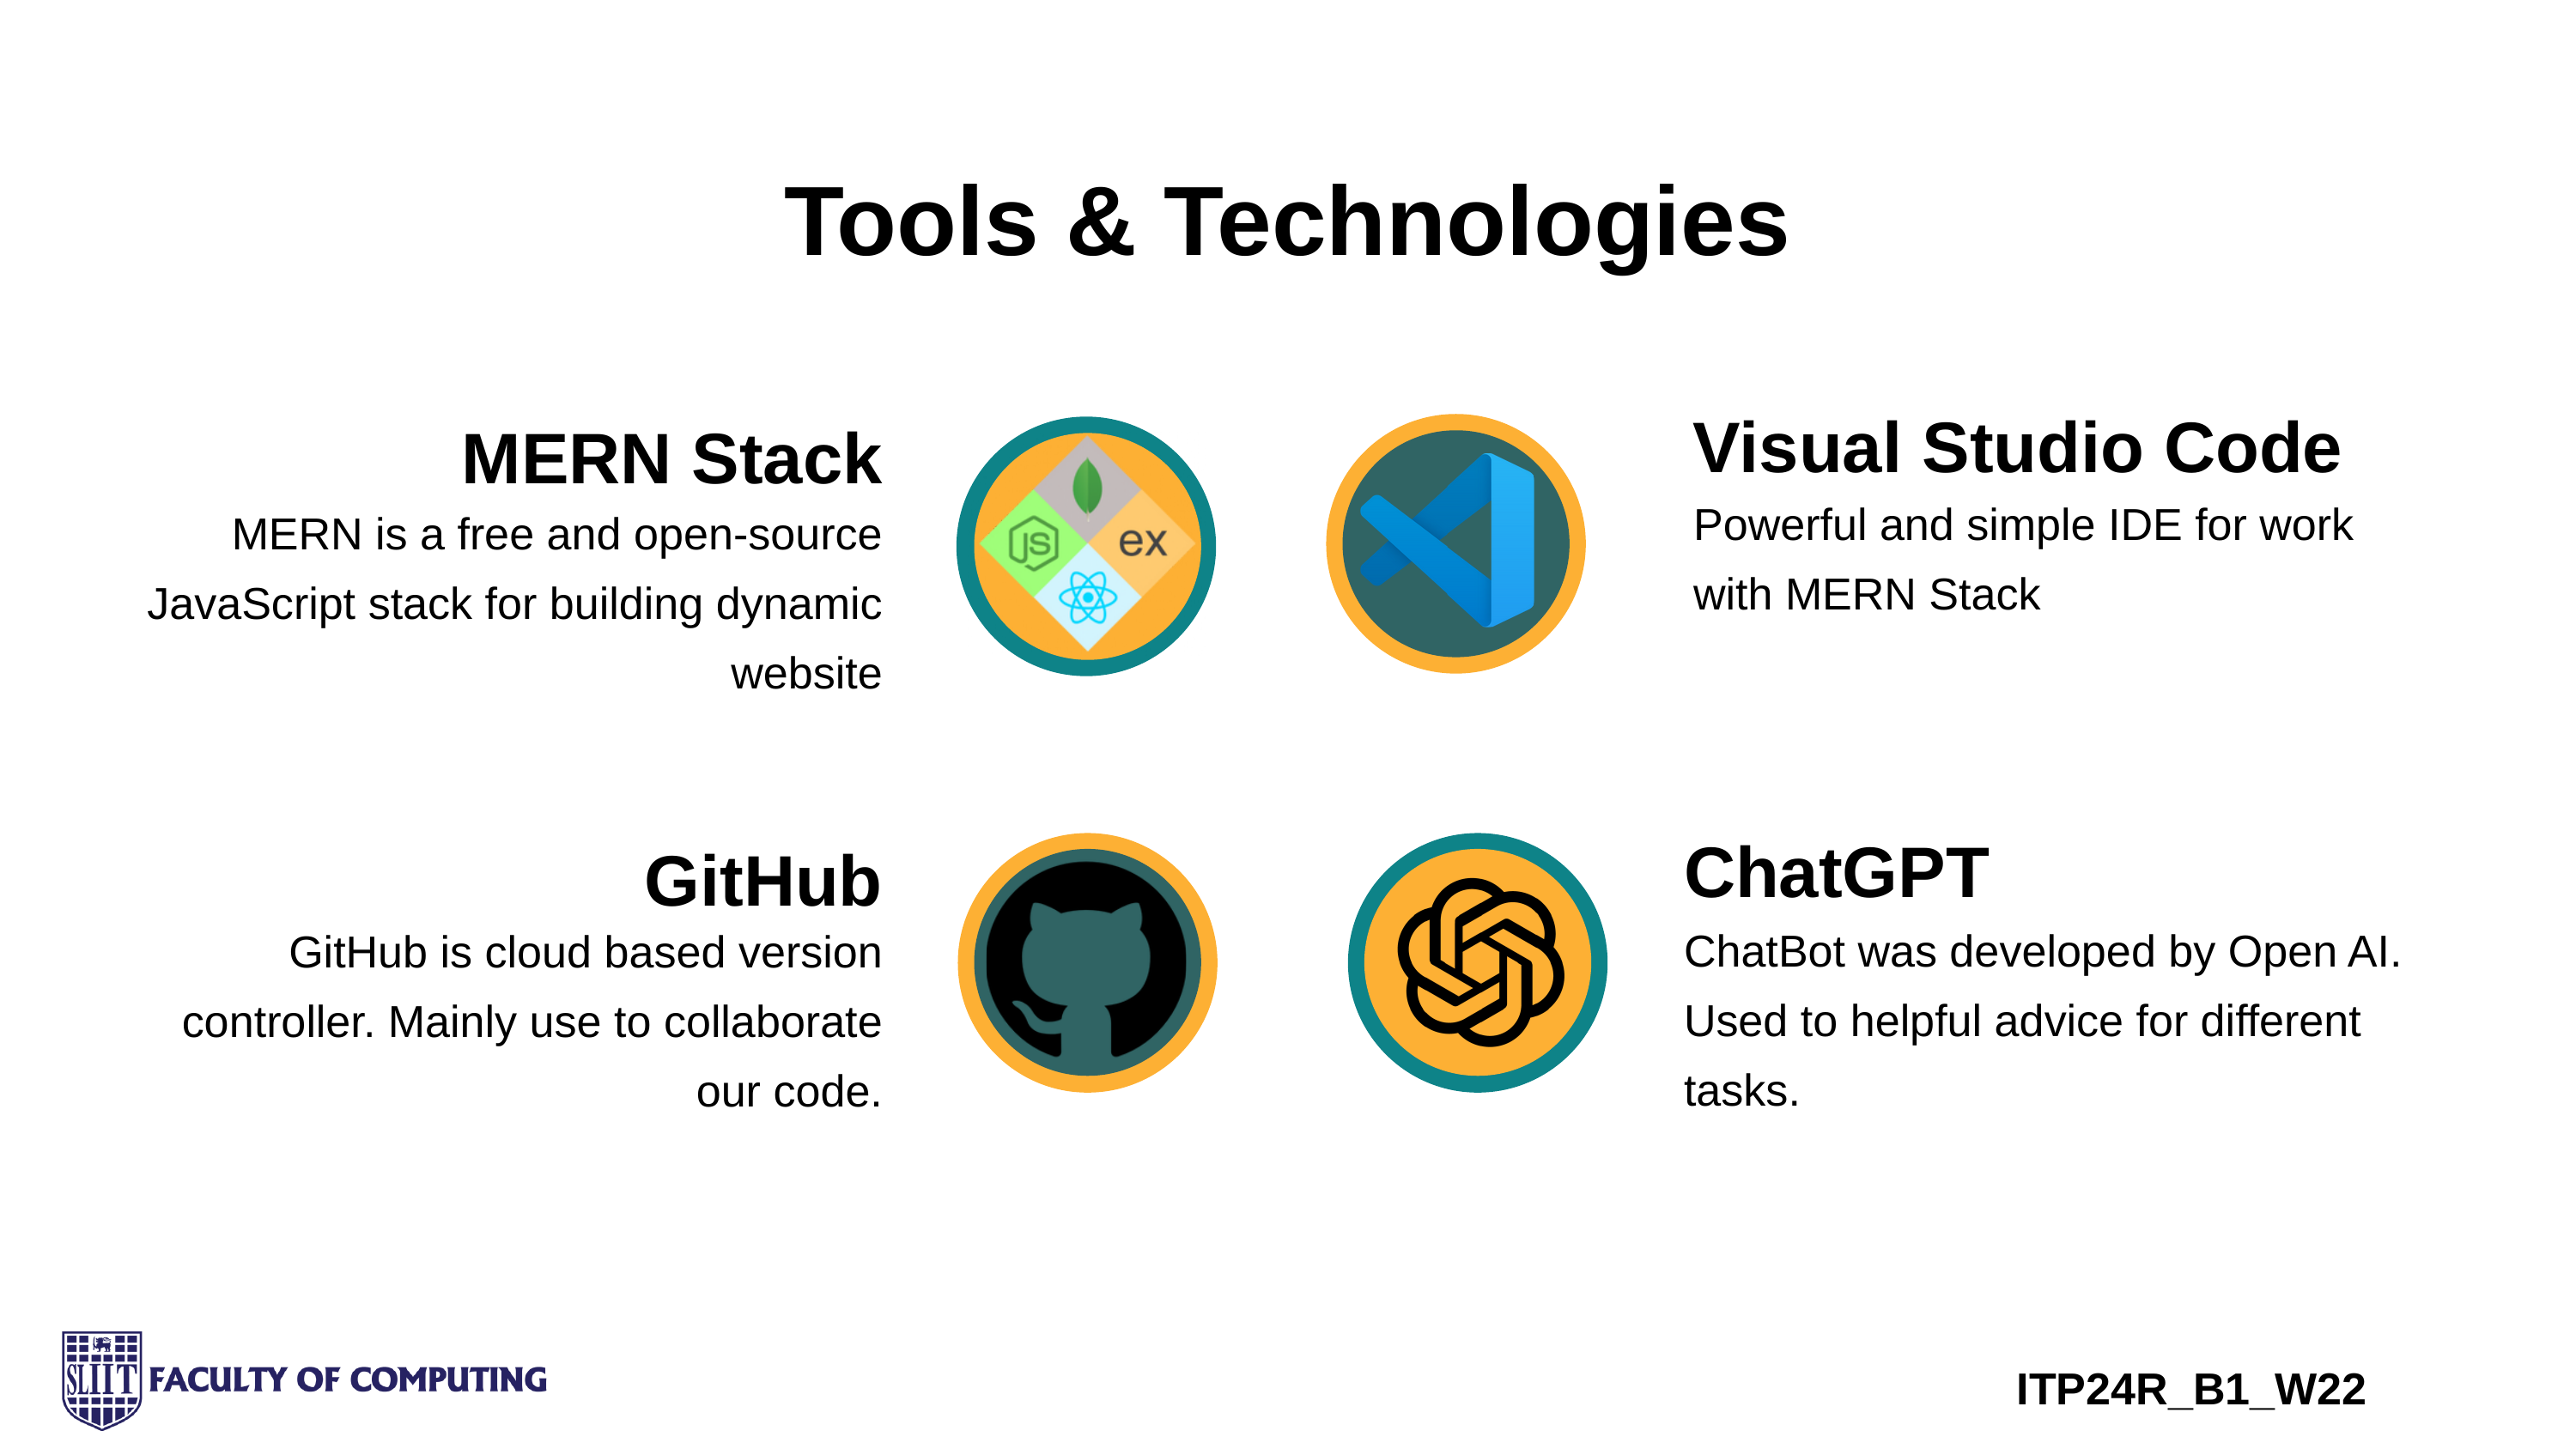

Tools & Technologies
Visual Studio Code

Powerful and simple IDE for work with MERN Stack
MERN Stack

MERN is a free and open-source JavaScript stack for building dynamic website
ChatGPT

ChatBot was developed by Open AI. Used to helpful advice for different tasks.
GitHub

GitHub is cloud based version controller. Mainly use to collaborate our code.

ITP24R_B1_W22